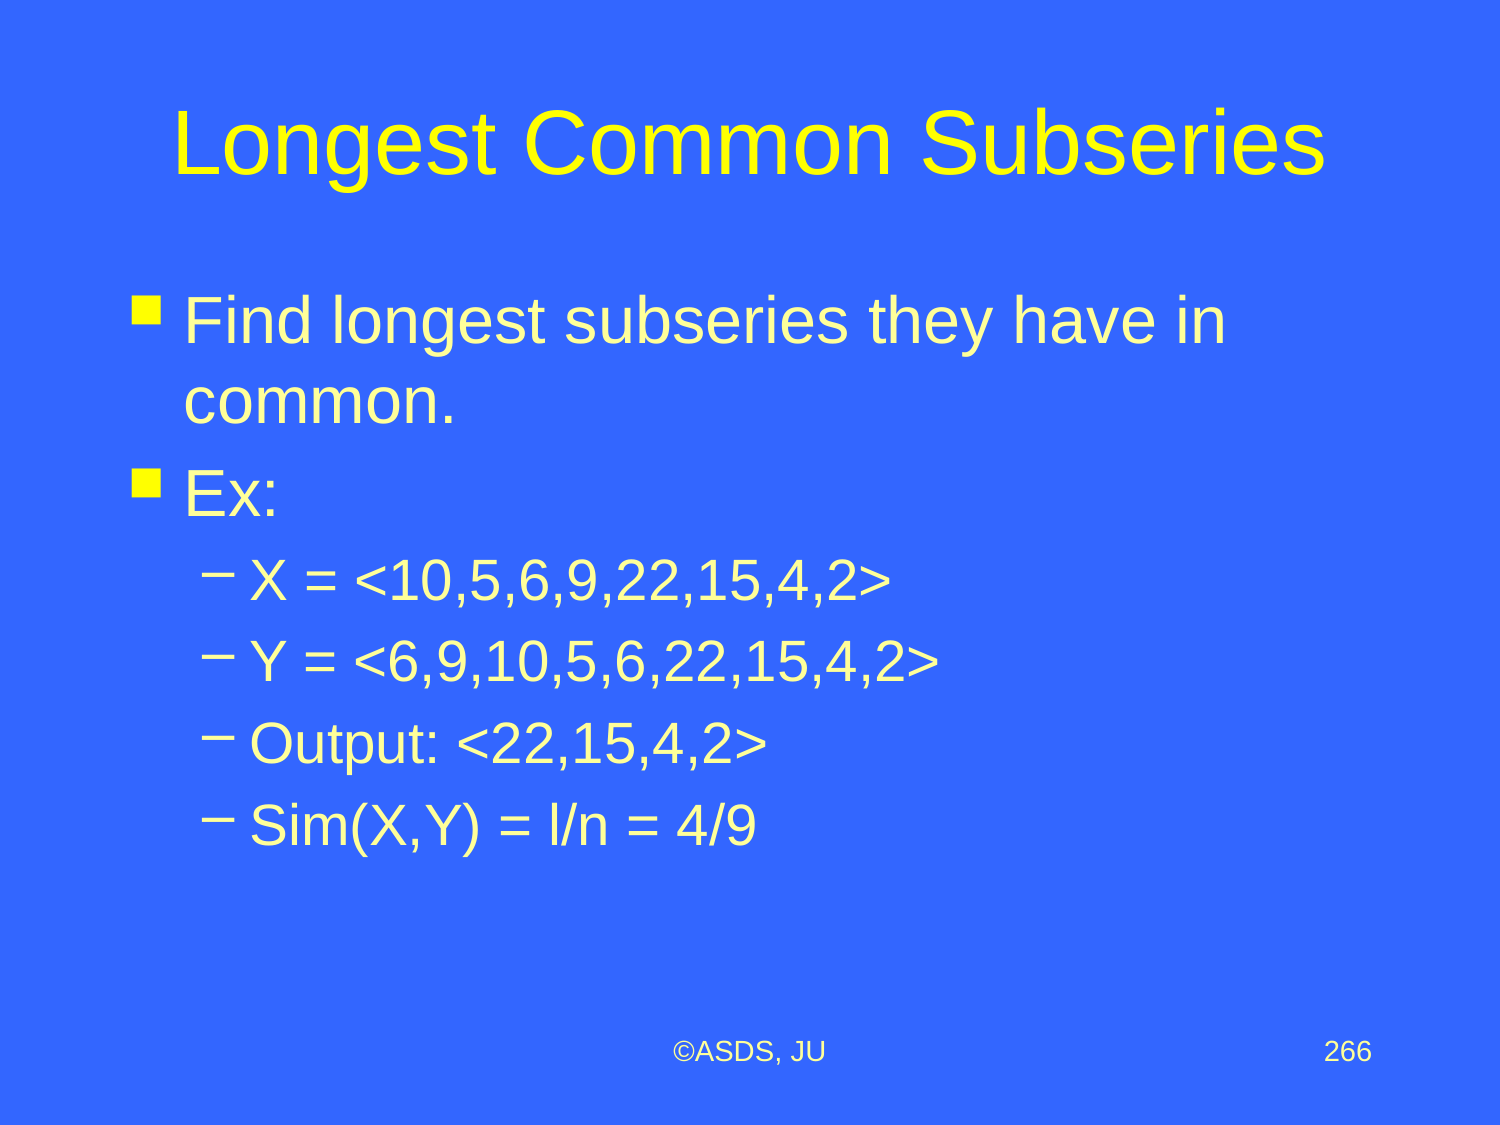

# Longest Common Subseries
Find longest subseries they have in common.
Ex:
X = <10,5,6,9,22,15,4,2>
Y = <6,9,10,5,6,22,15,4,2>
Output: <22,15,4,2>
Sim(X,Y) = l/n = 4/9
©ASDS, JU
266